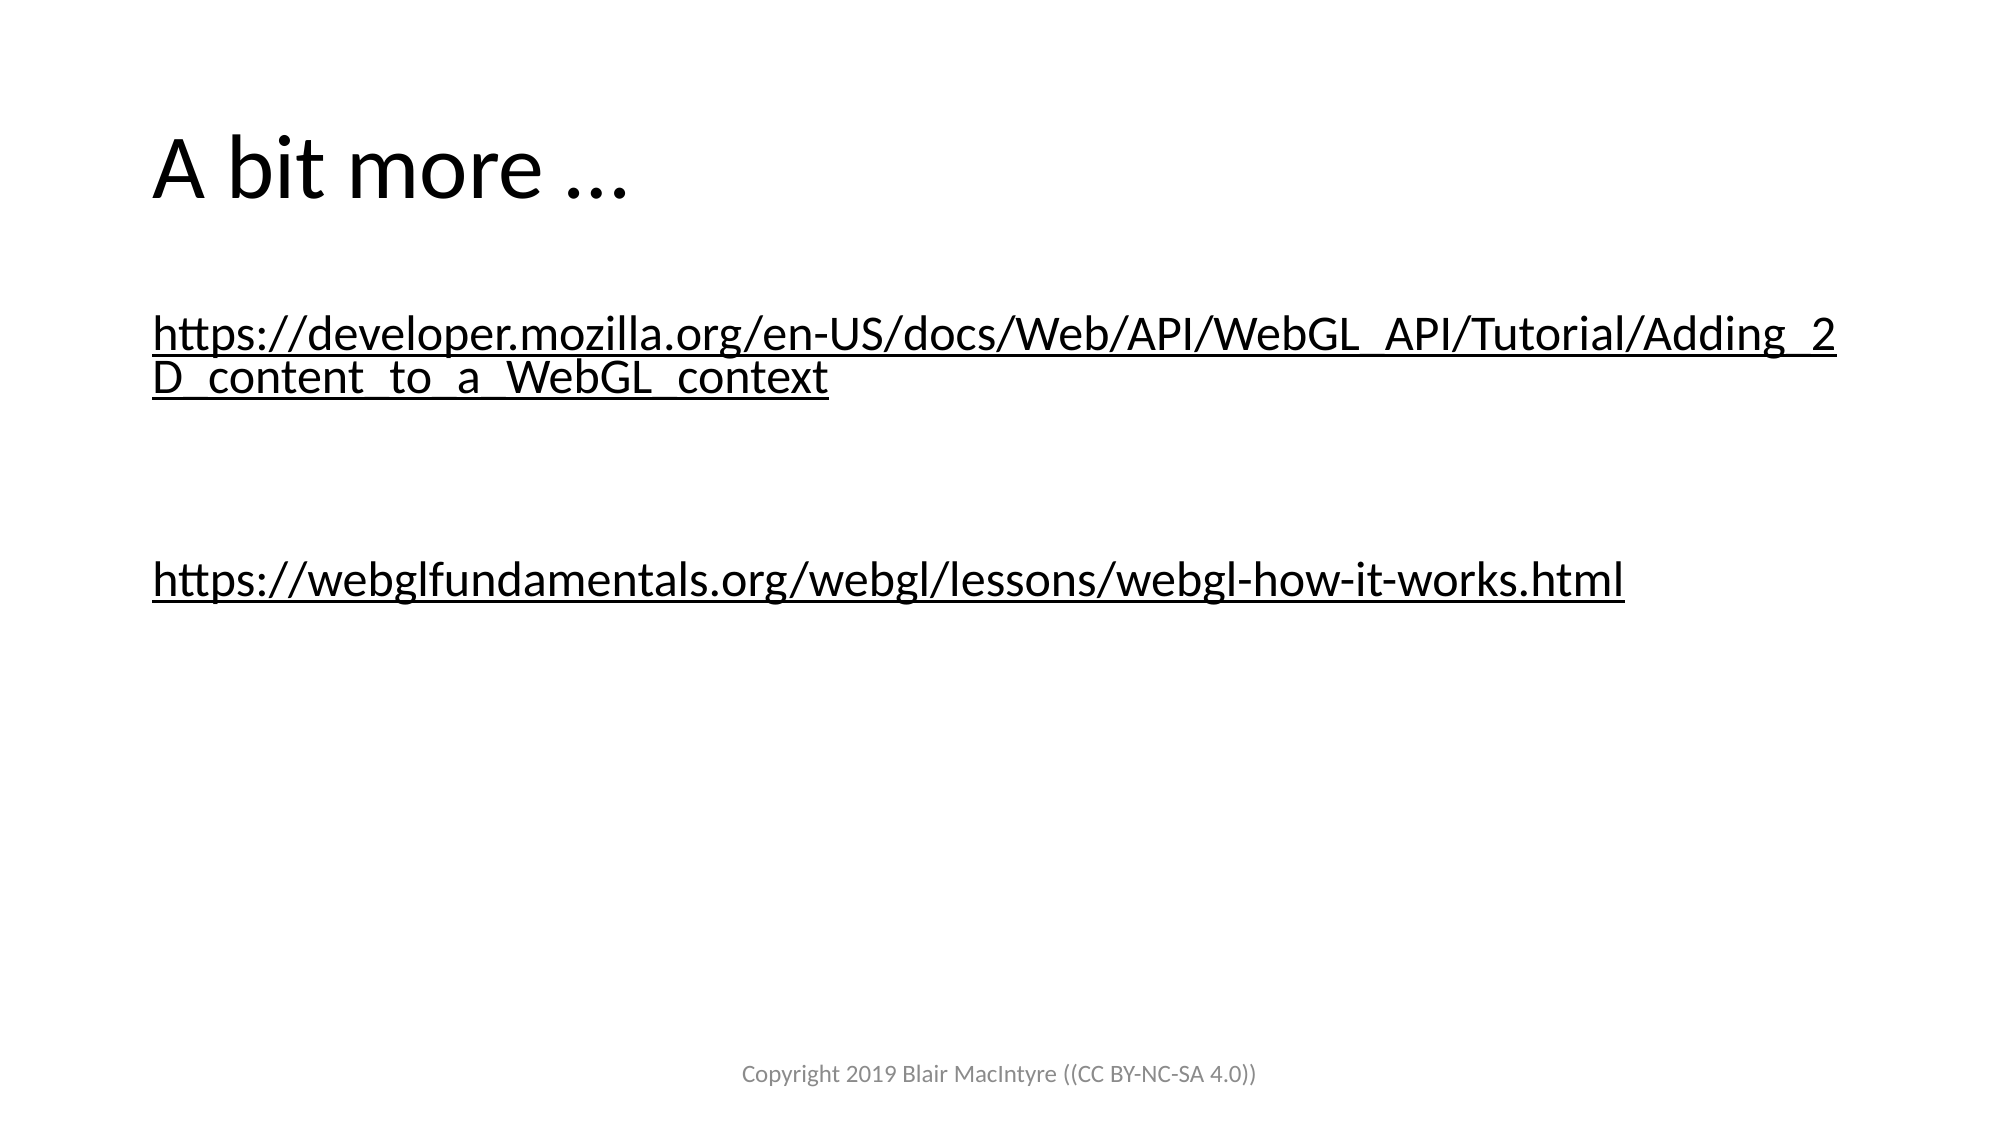

# A bit more …
https://developer.mozilla.org/en-US/docs/Web/API/WebGL_API/Tutorial/Adding_2D_content_to_a_WebGL_context

https://webglfundamentals.org/webgl/lessons/webgl-how-it-works.html

Copyright 2019 Blair MacIntyre ((CC BY-NC-SA 4.0))